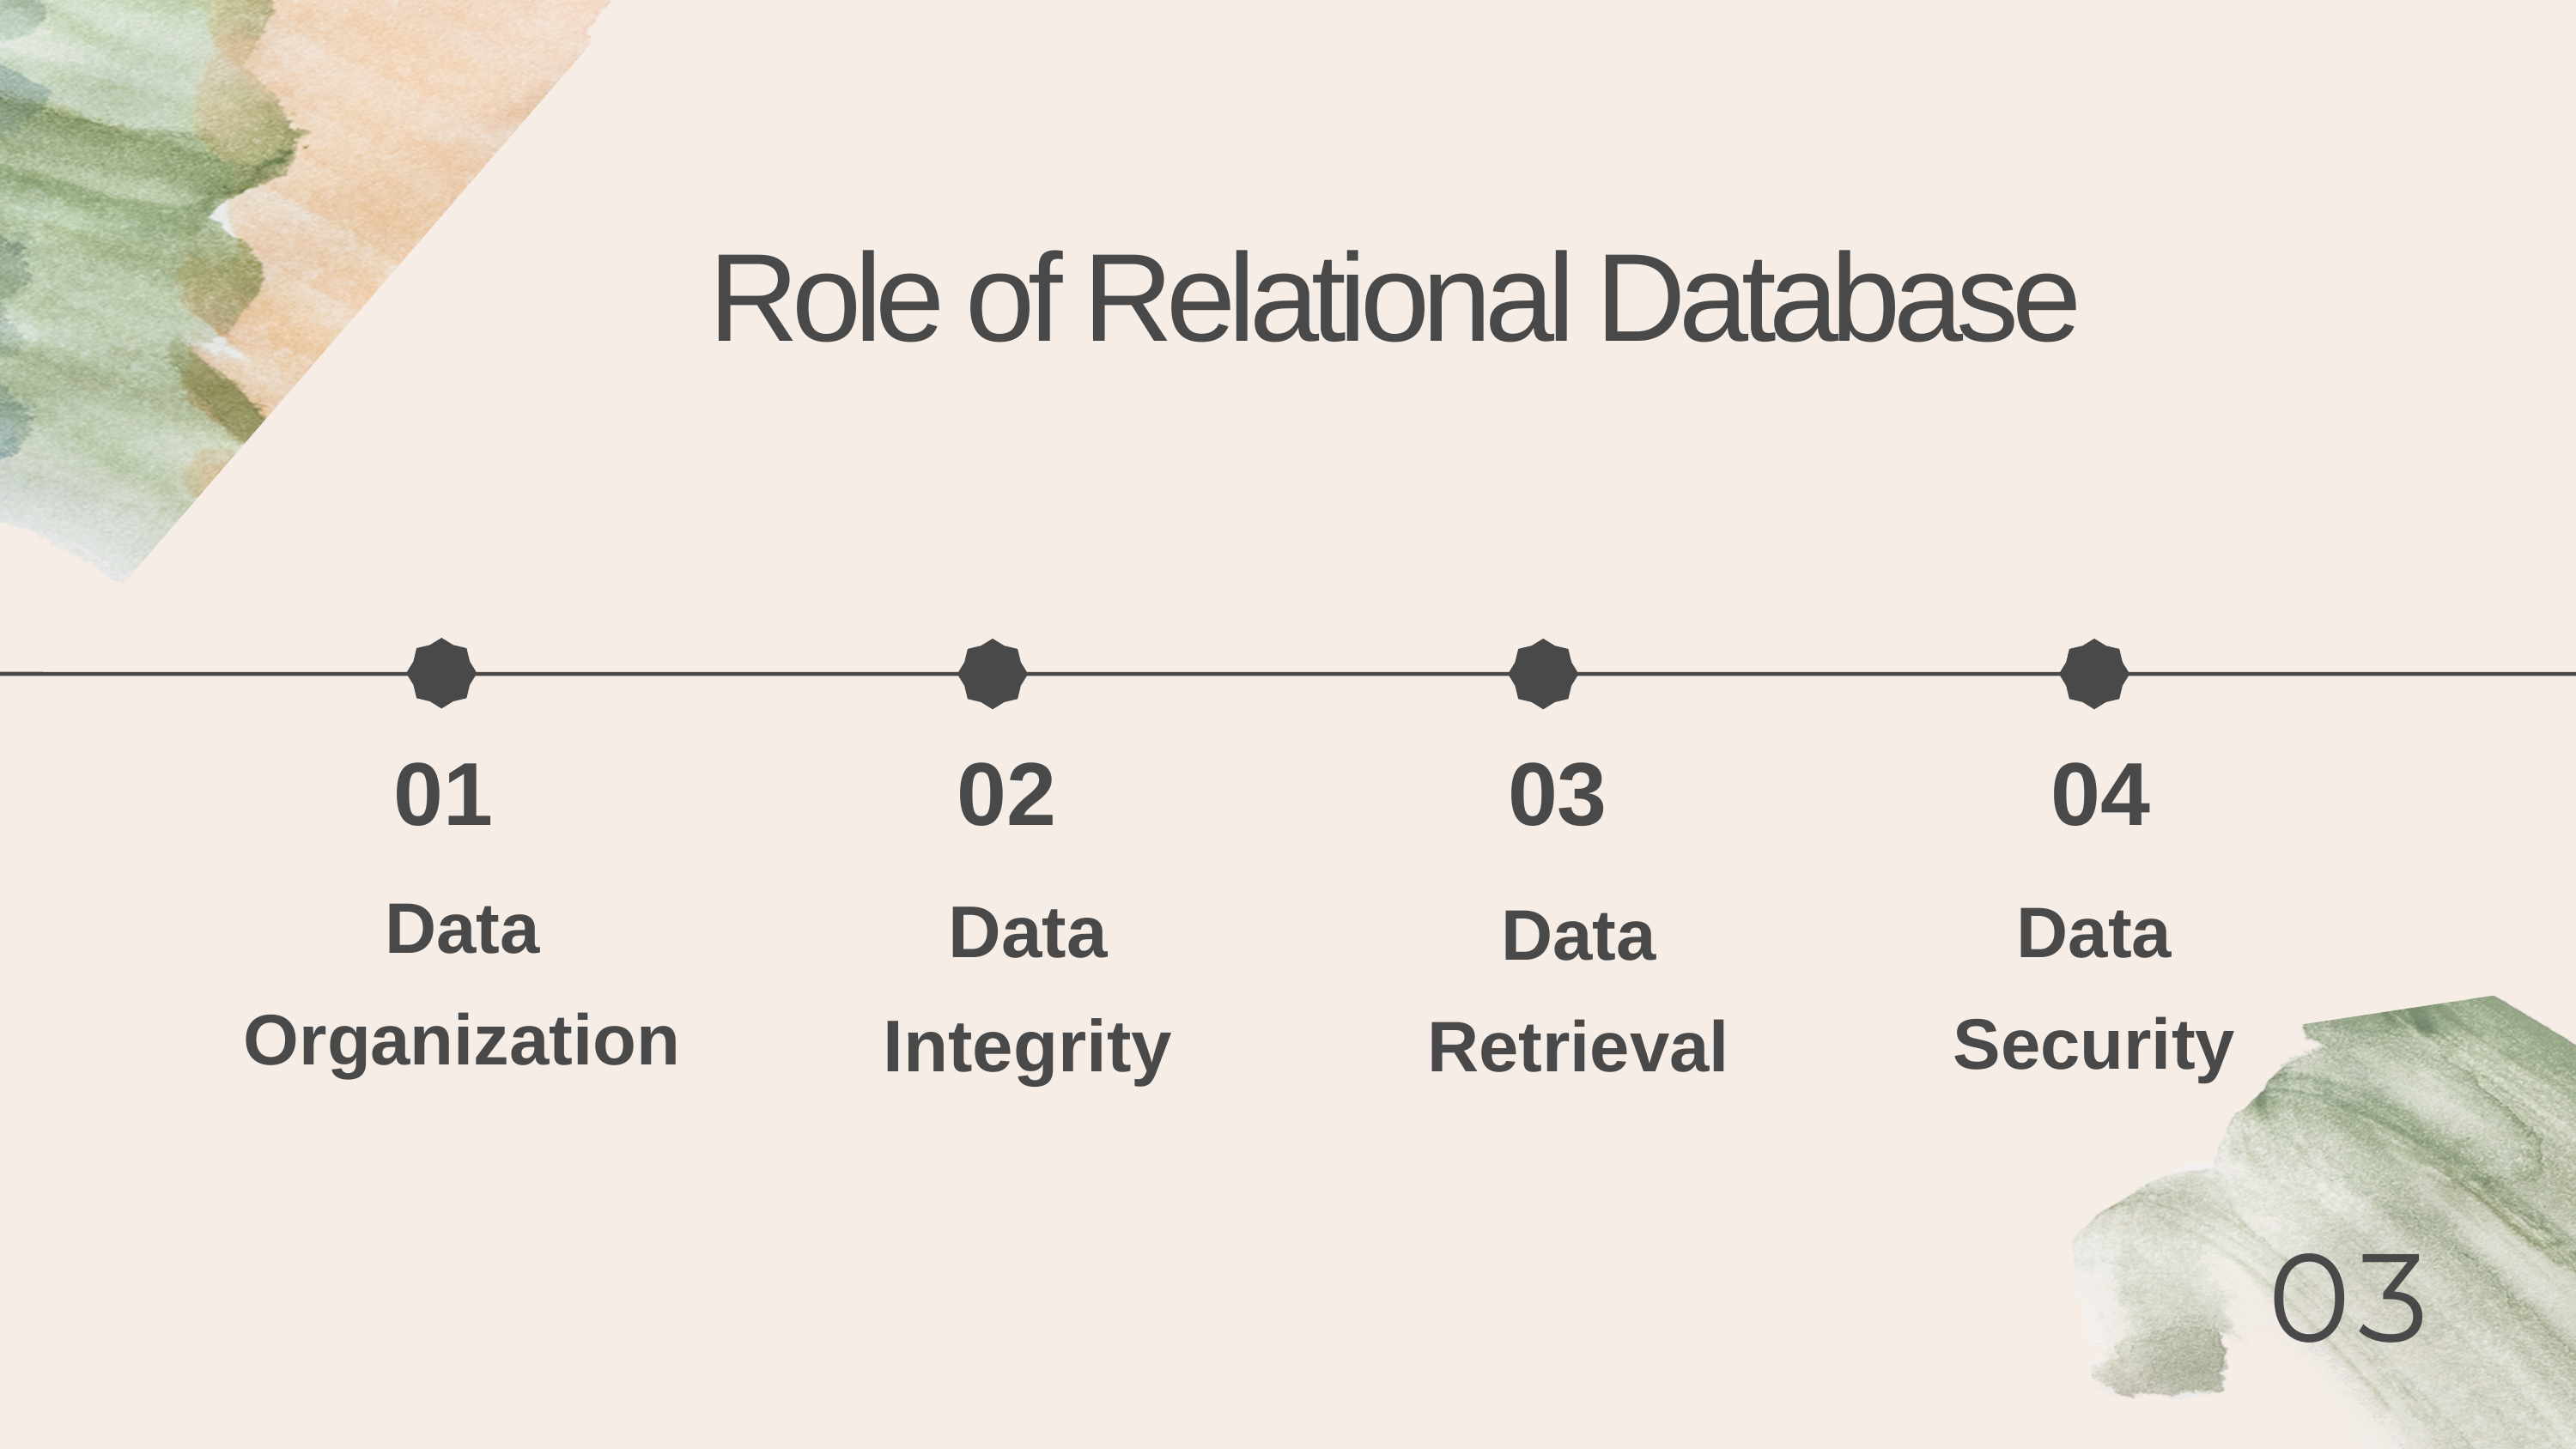

Role of Relational Database

03
04
01
02
Data Organization
Data Integrity
Data Security
Data Retrieval

03